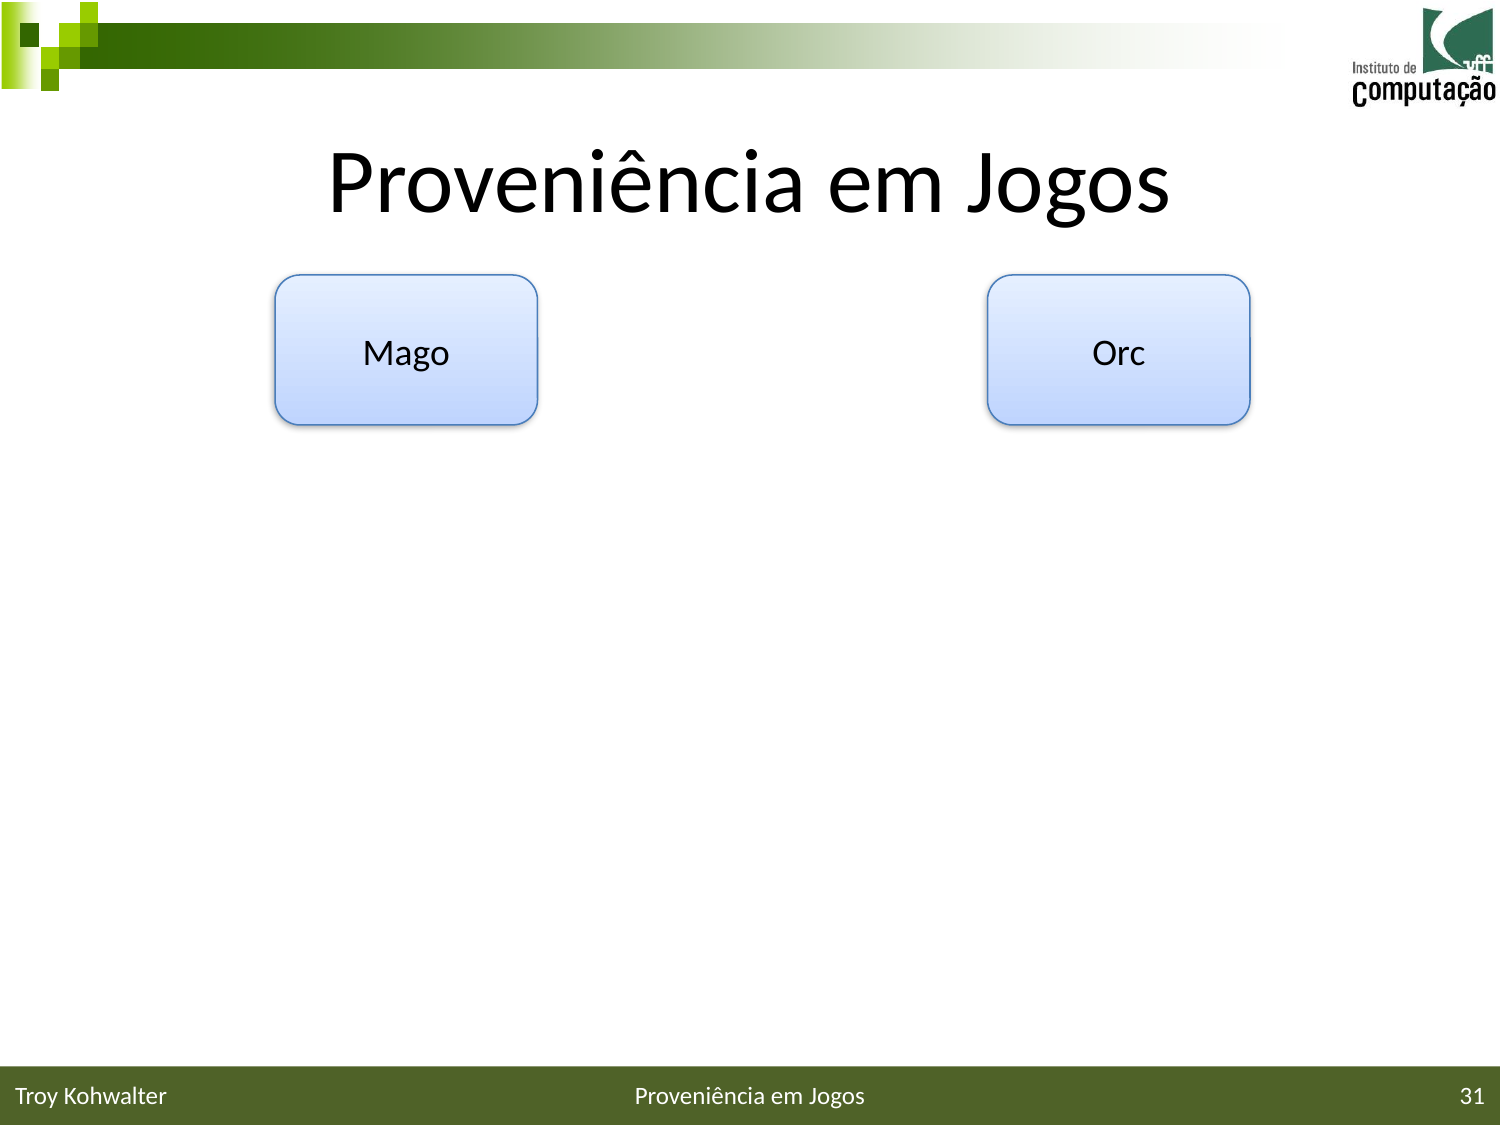

# Proveniência em Jogos
Mago
Orc
Troy Kohwalter
Proveniência em Jogos
31